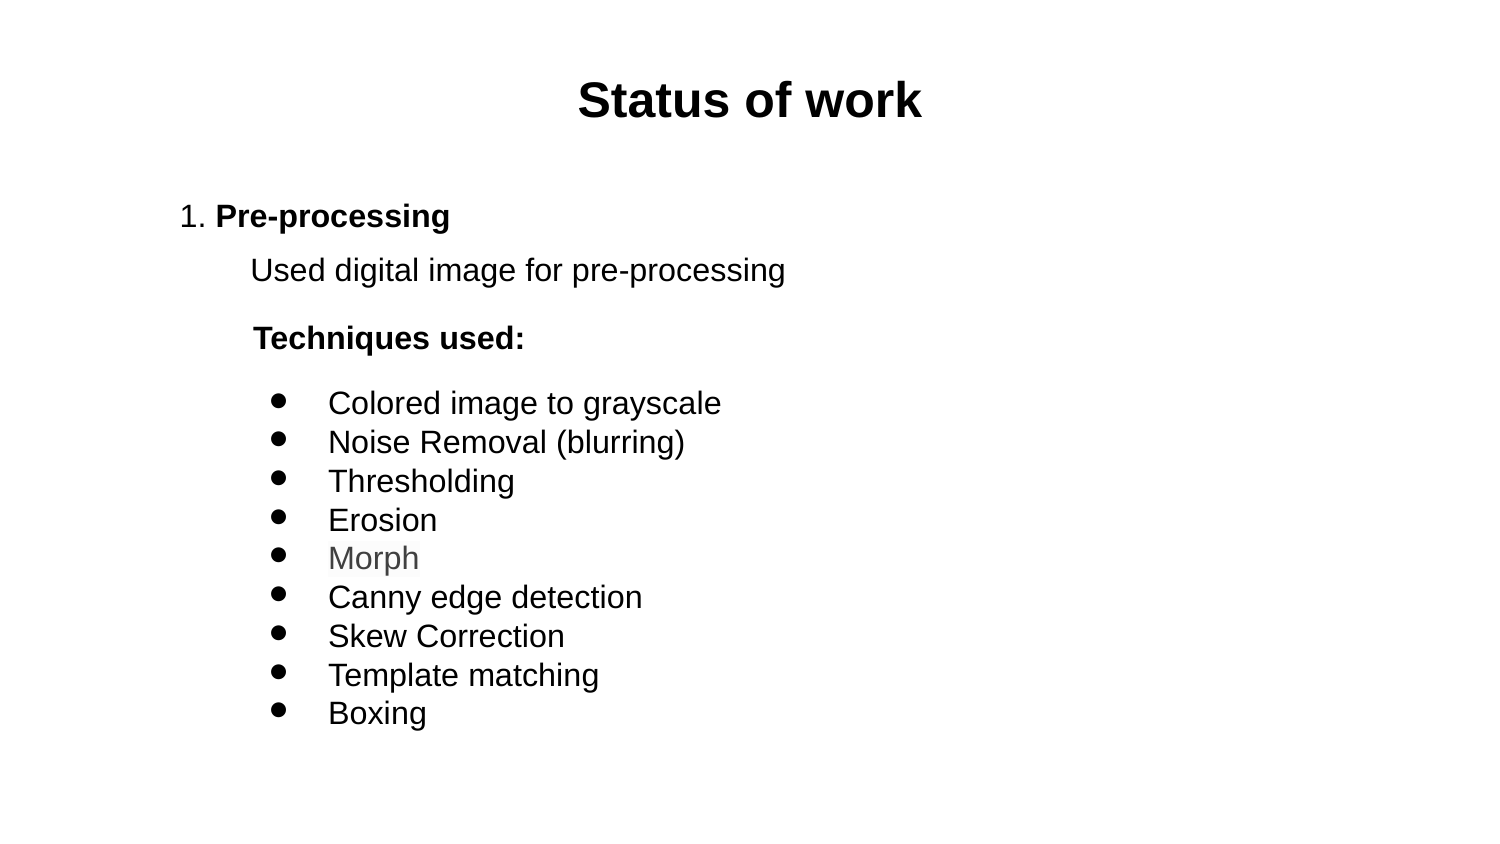

# Status of work
1. Pre-processing

Used digital image for pre-processing

Techniques used:

Colored image to grayscale
Noise Removal (blurring)
Thresholding
Erosion
Morph
Canny edge detection
Skew Correction
Template matching
Boxing

ML for business